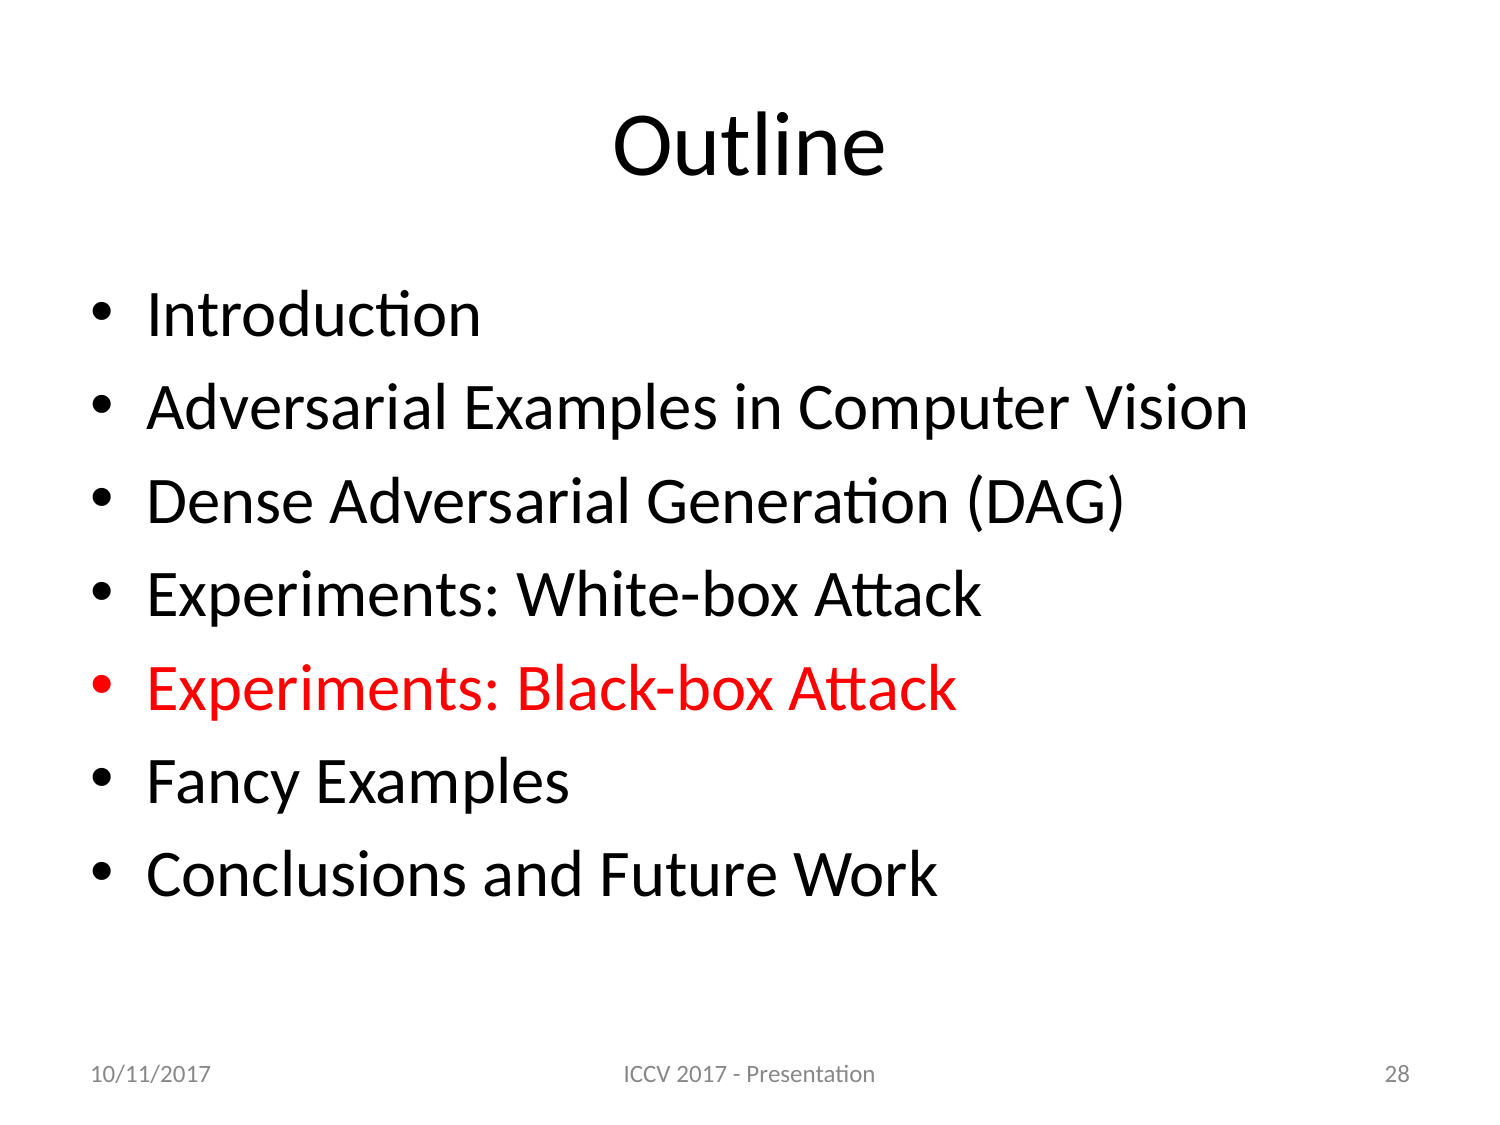

# Outline
Introduction
Adversarial Examples in Computer Vision
Dense Adversarial Generation (DAG)
Experiments: White-box Attack
Experiments: Black-box Attack
Fancy Examples
Conclusions and Future Work
10/11/2017
ICCV 2017 - Presentation
28